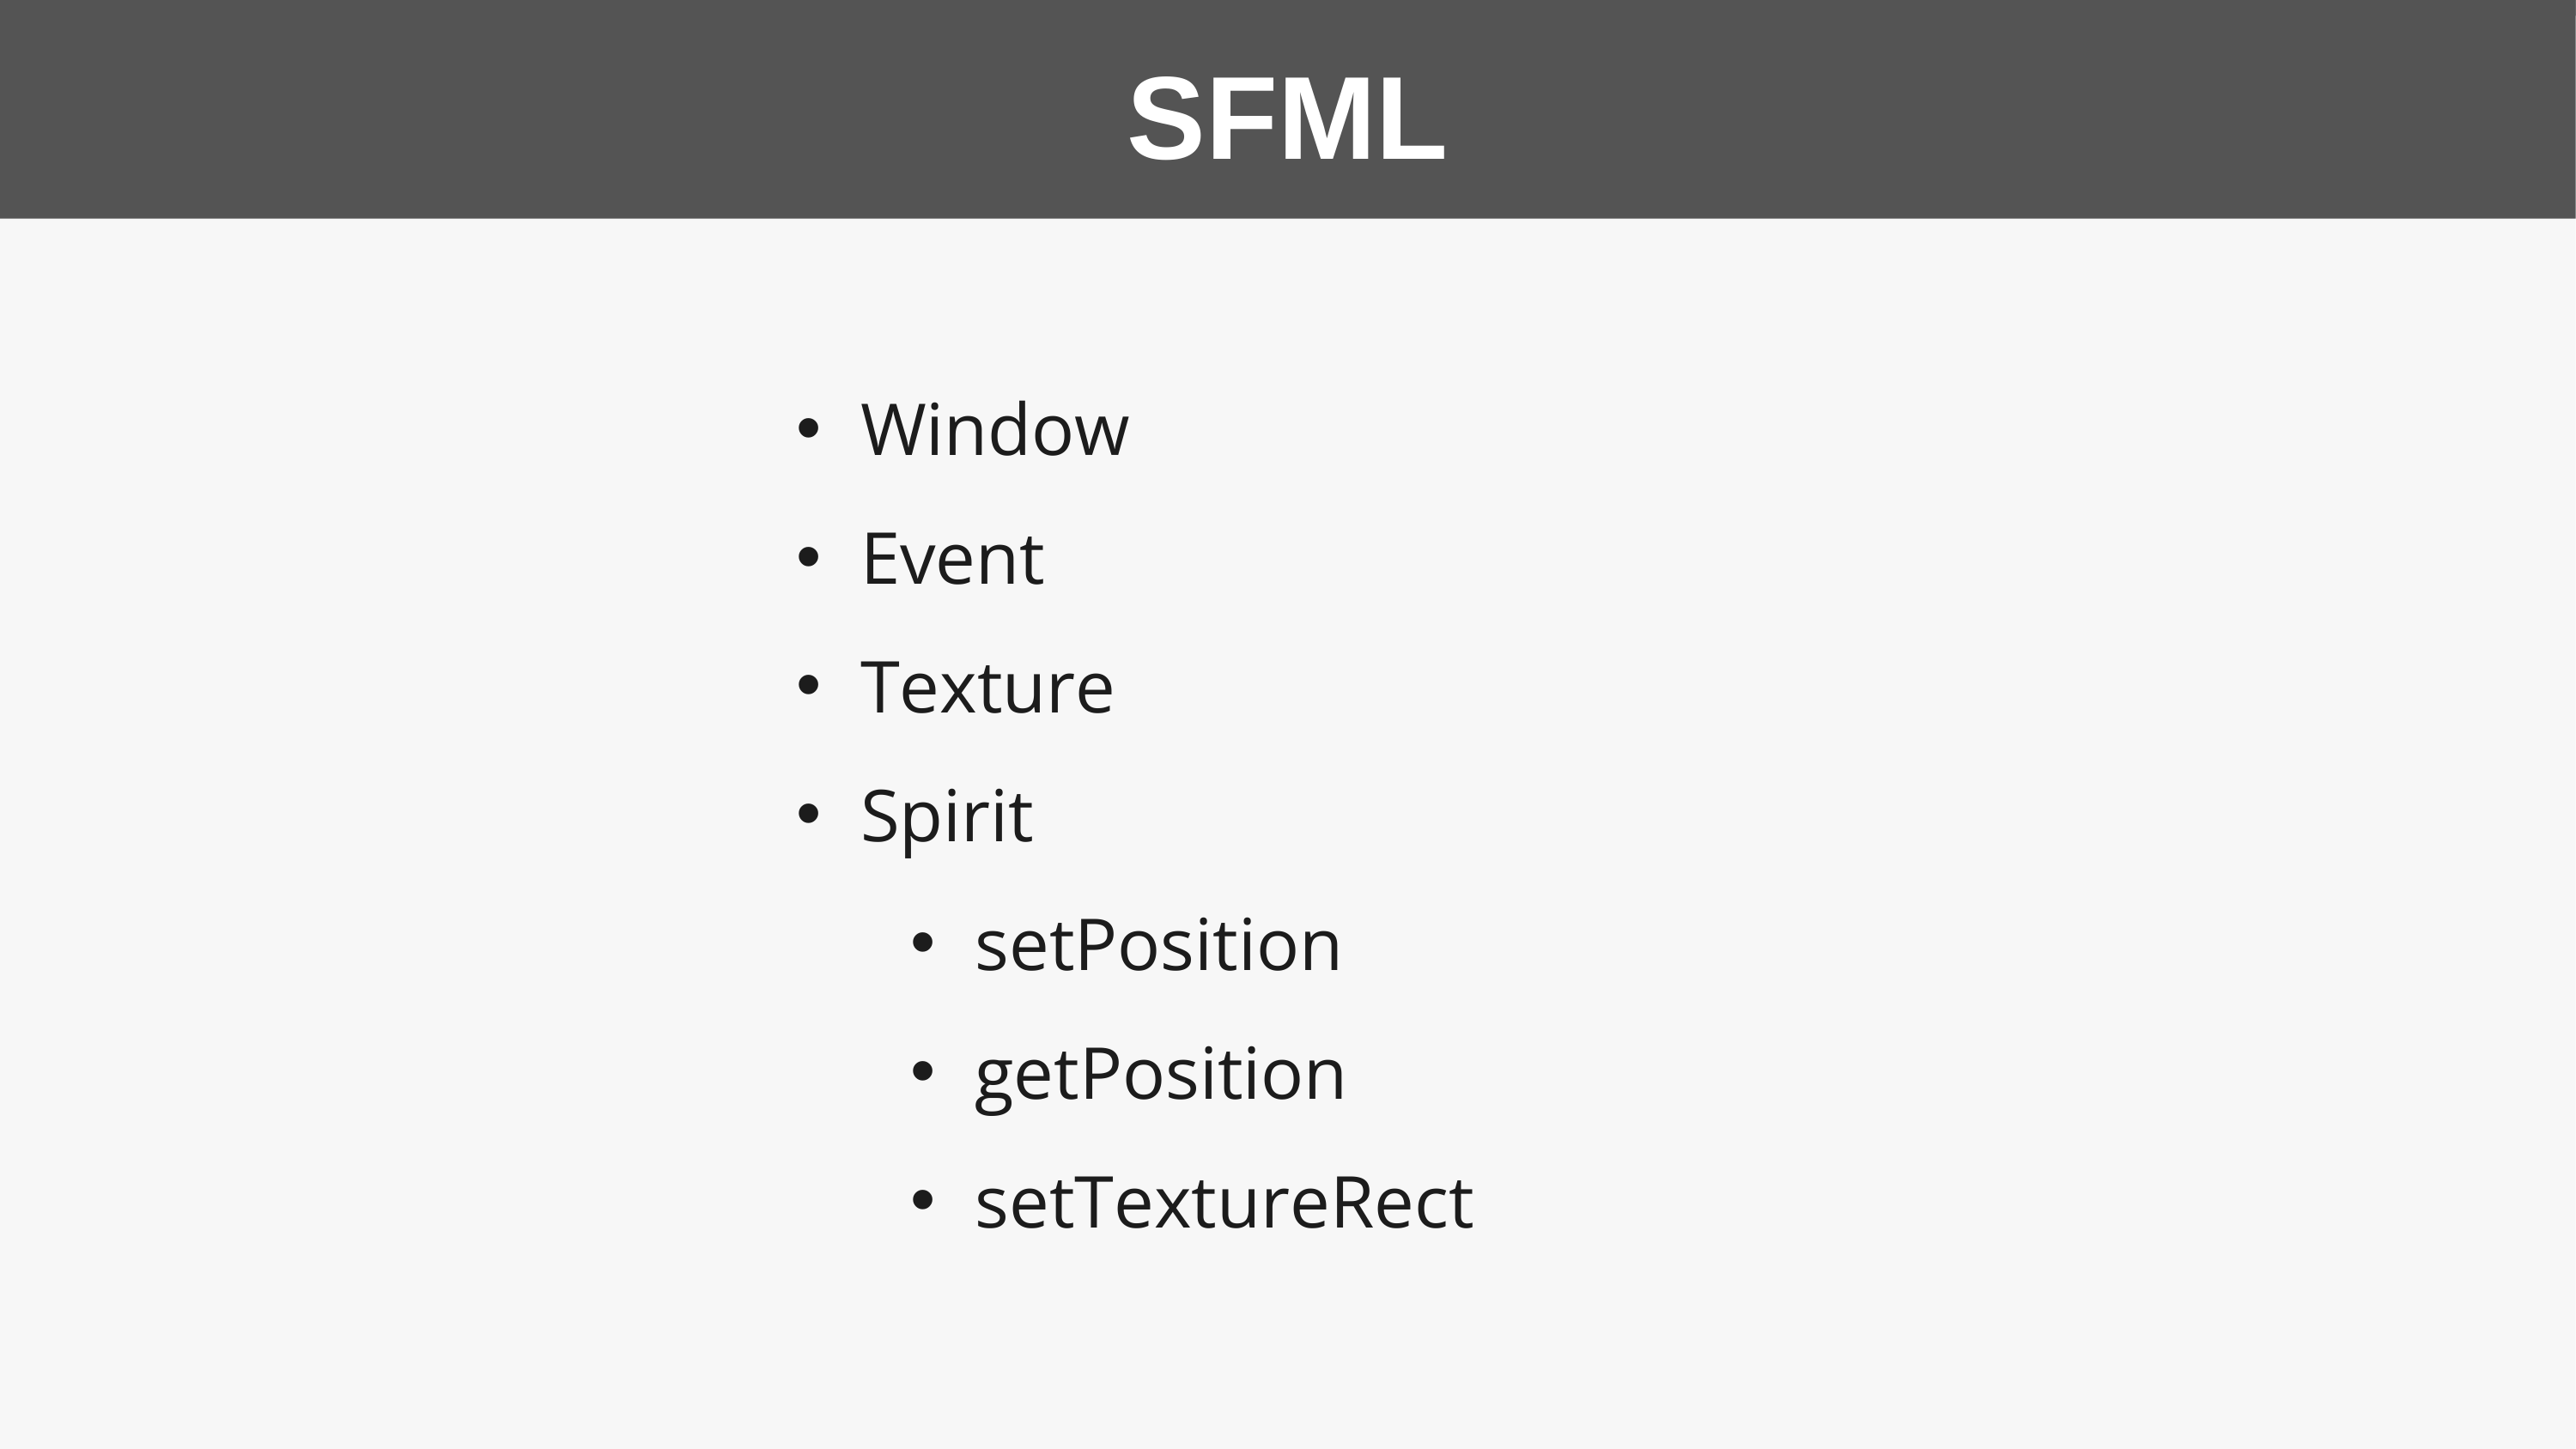

# SFML
Window
Event
Texture
Spirit
setPosition
getPosition
setTextureRect